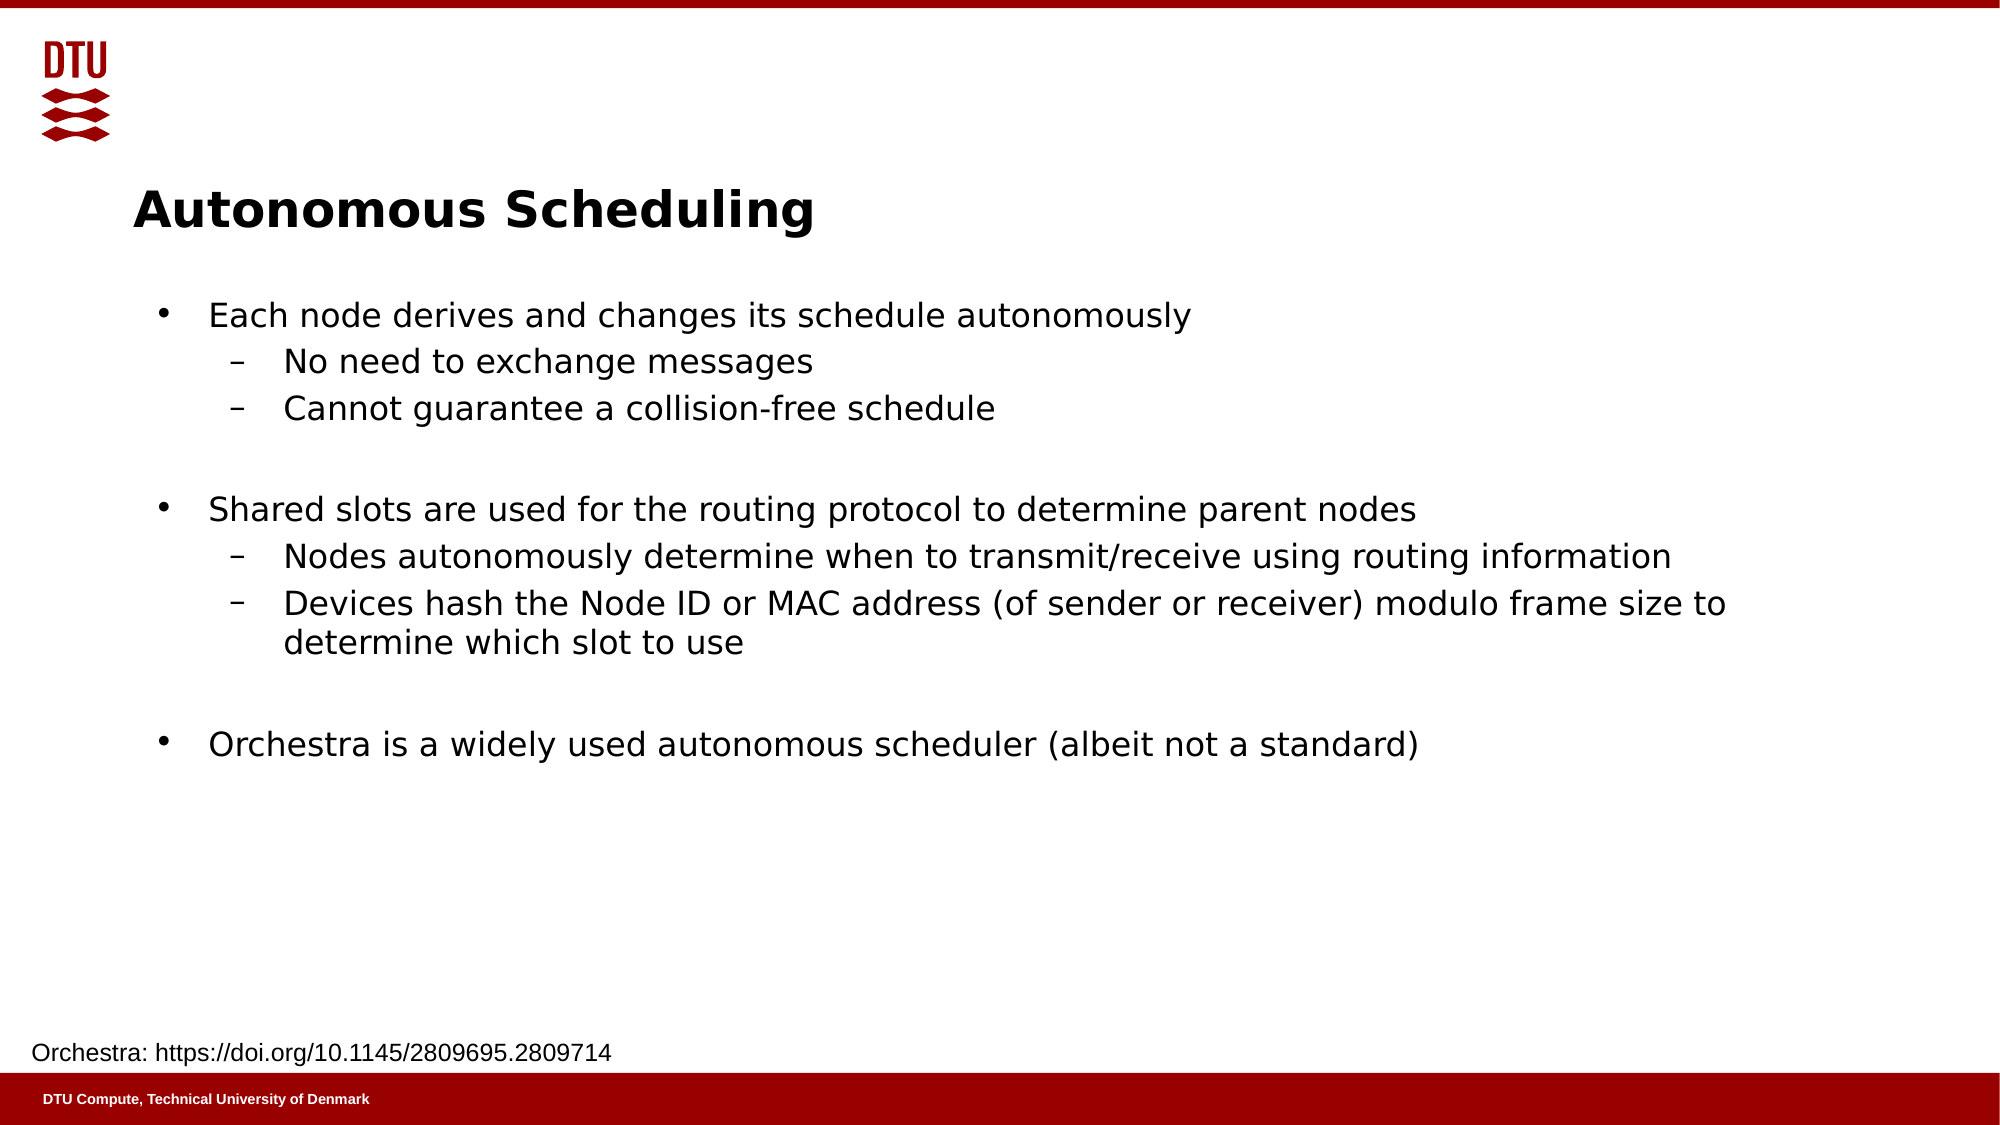

# Autonomous Scheduling

Each node derives and changes its schedule autonomously
No need to exchange messages
Cannot guarantee a collision-free schedule

Shared slots are used for the routing protocol to determine parent nodes
Nodes autonomously determine when to transmit/receive using routing information
Devices hash the Node ID or MAC address (of sender or receiver) modulo frame size to determine which slot to use

Orchestra is a widely used autonomous scheduler (albeit not a standard)

Orchestra: https://doi.org/10.1145/2809695.2809714